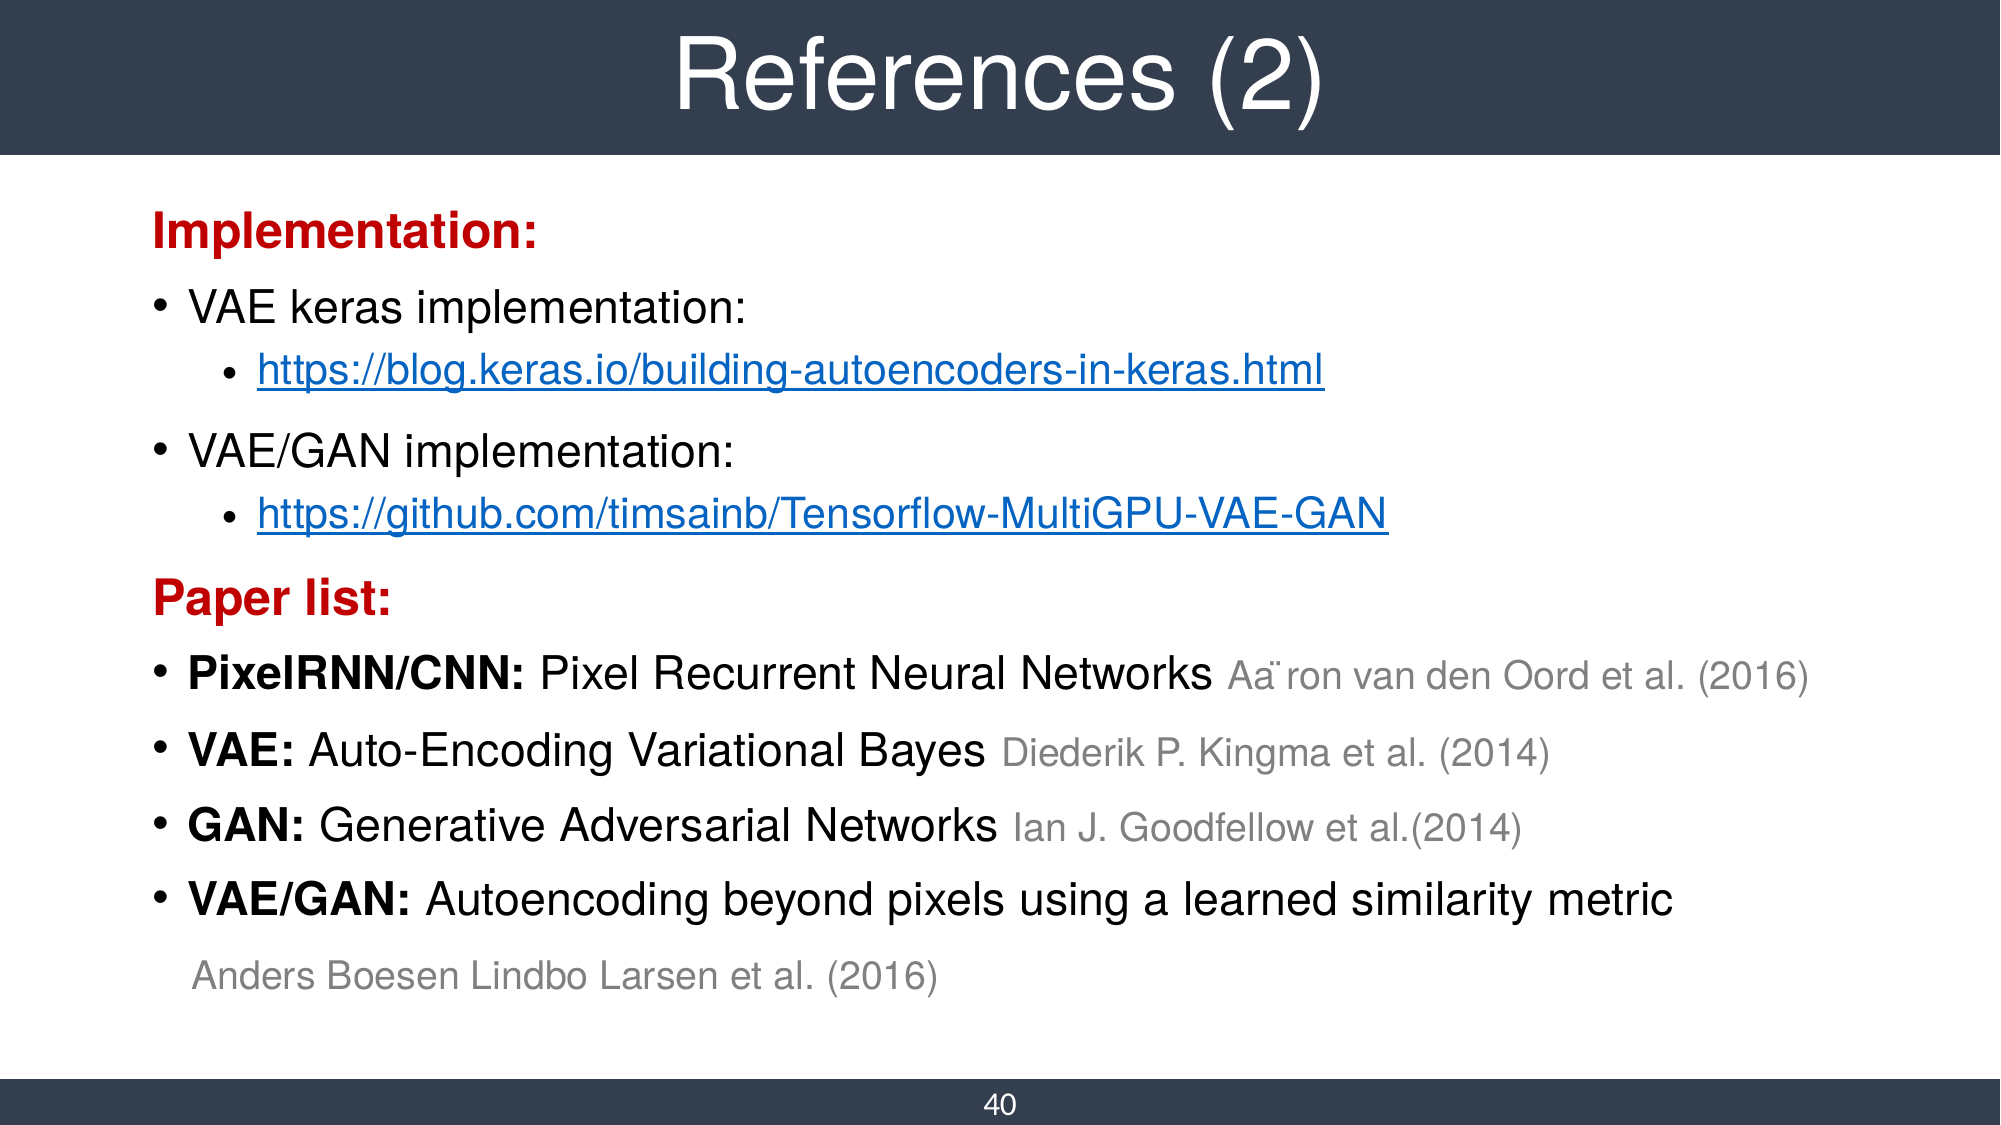

# References (2)
Implementation:
VAE keras implementation:
https://blog.keras.io/building-autoencoders-in-keras.html
VAE/GAN implementation:
https://github.com/timsainb/Tensorflow-MultiGPU-VAE-GAN
Paper list:
PixelRNN/CNN: Pixel Recurrent Neural Networks Aa ̈ron van den Oord et al. (2016)
VAE: Auto-Encoding Variational Bayes Diederik P. Kingma et al. (2014)
GAN: Generative Adversarial Networks Ian J. Goodfellow et al.(2014)
VAE/GAN: Autoencoding beyond pixels using a learned similarity metric
   Anders Boesen Lindbo Larsen et al. (2016)

40